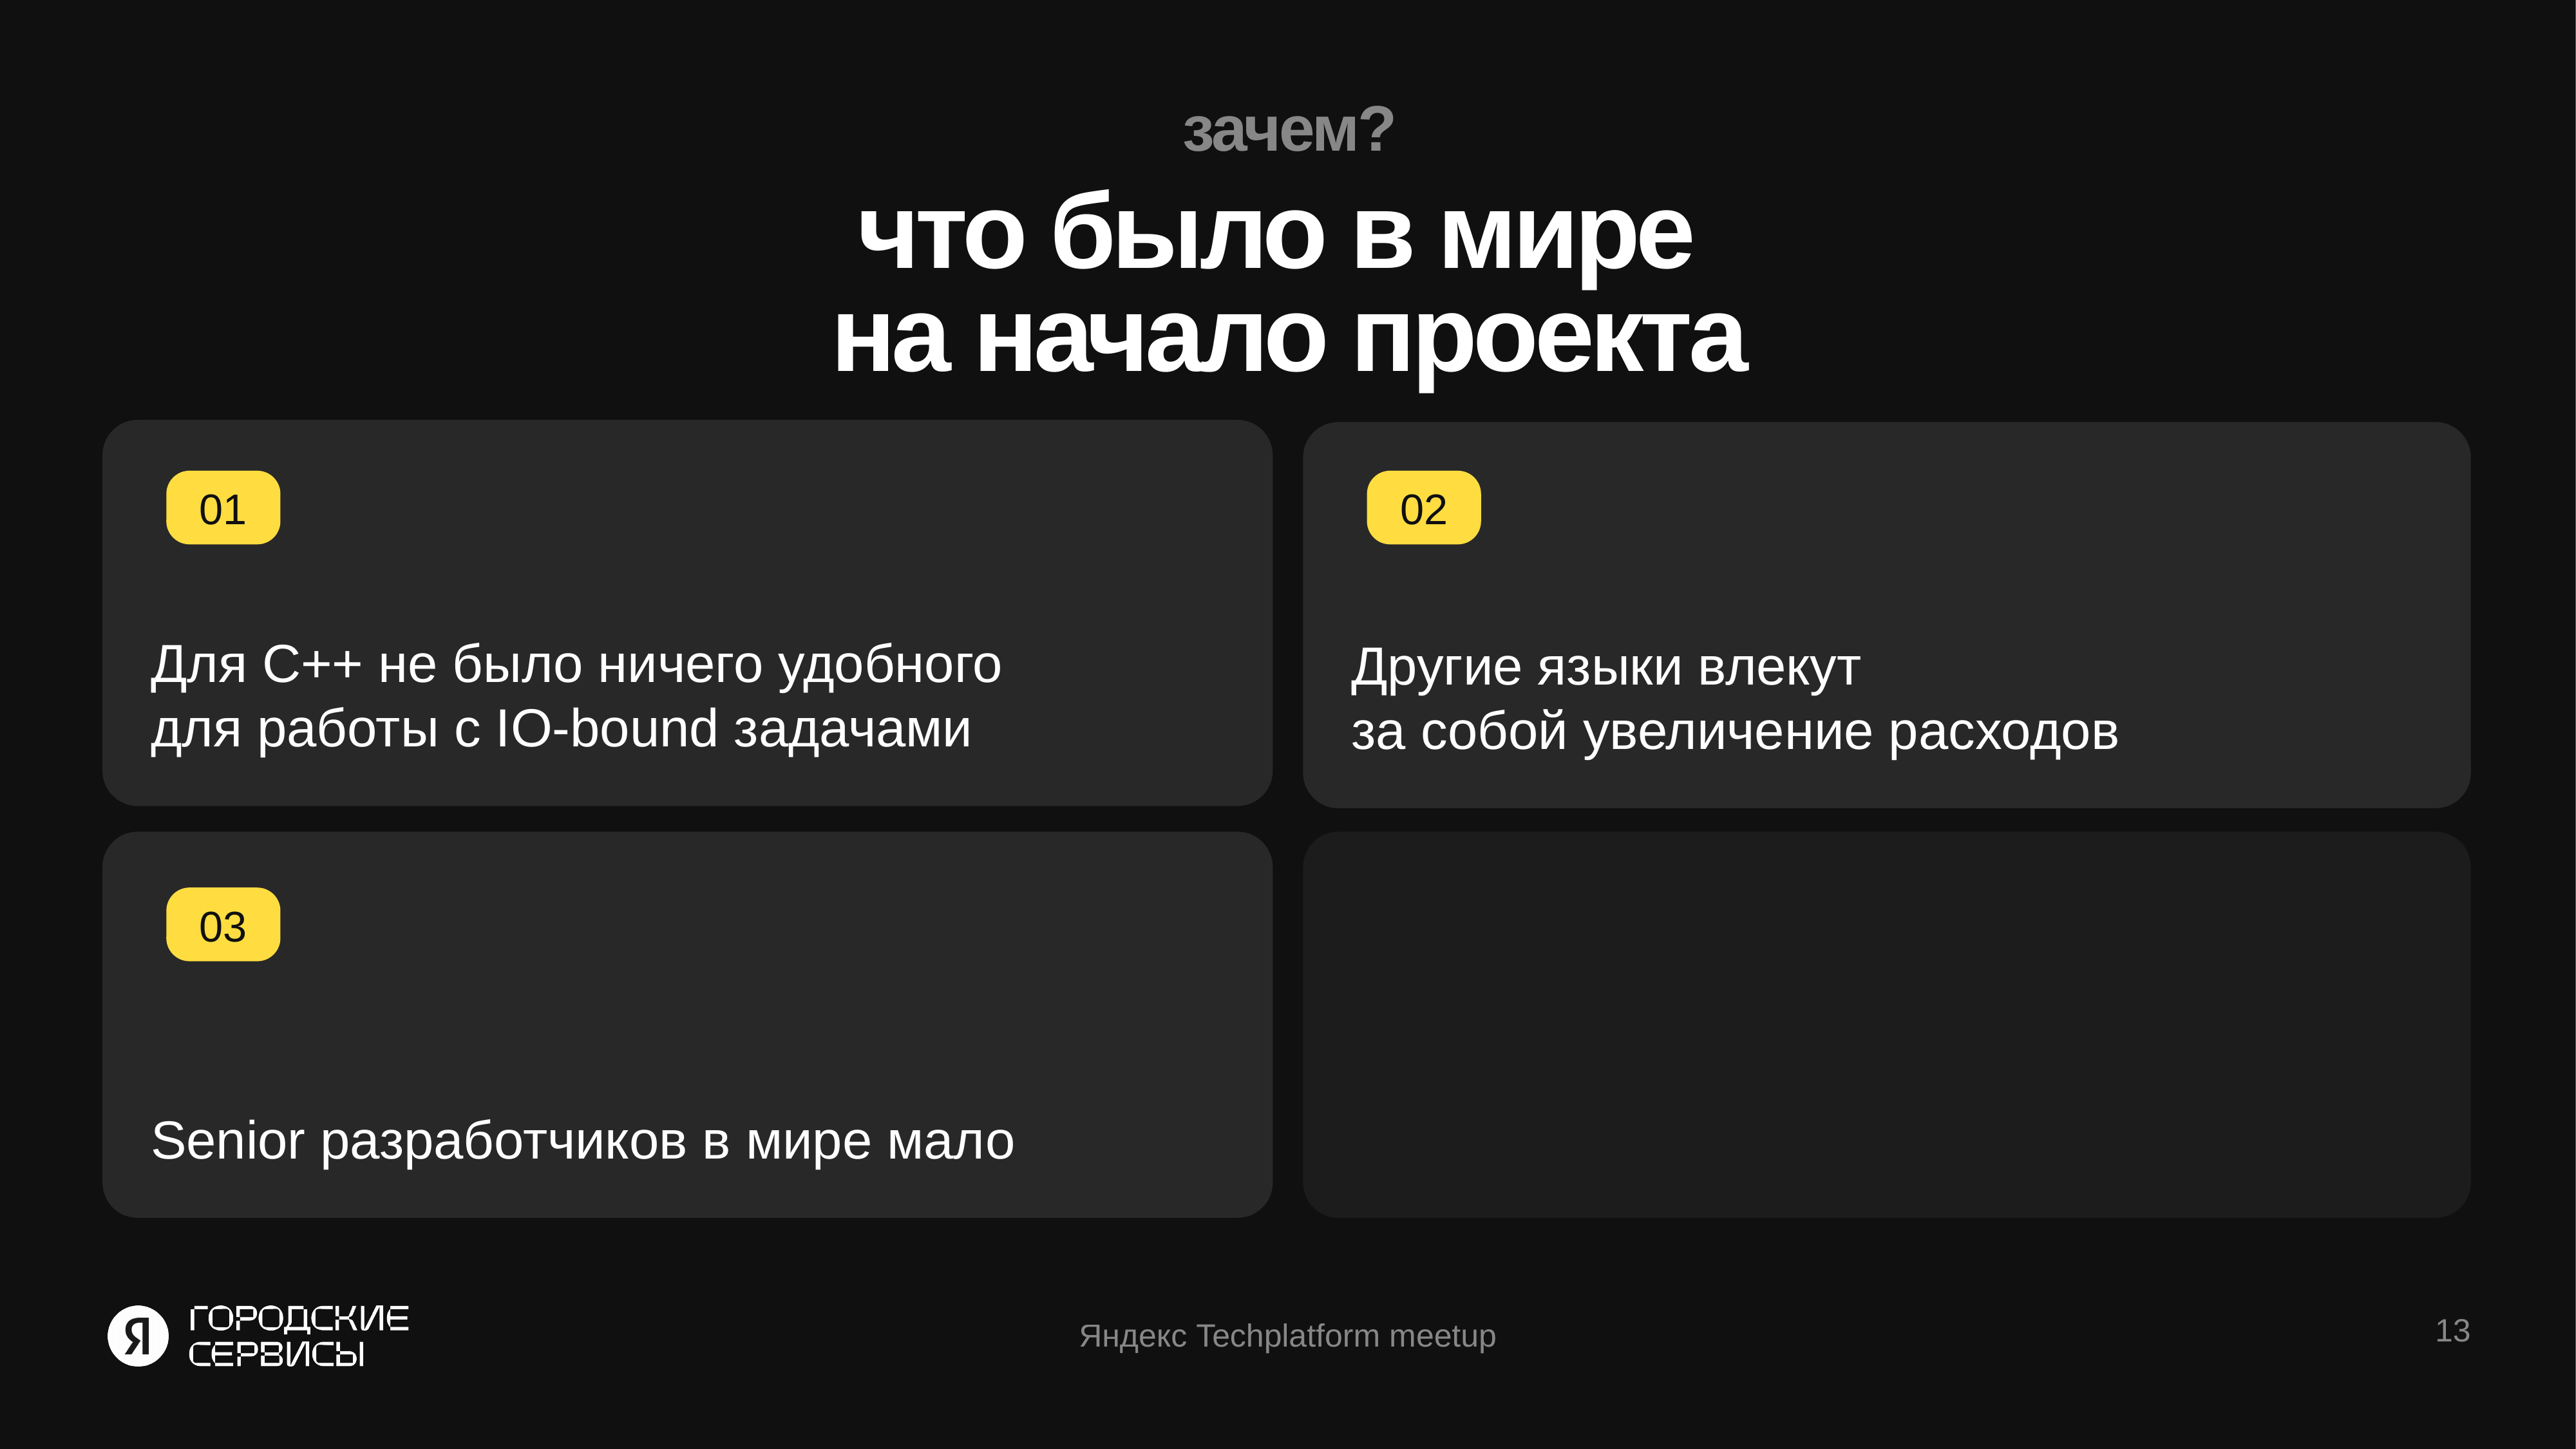

зачем?
# что было в мире на начало проекта
Для C++ не было ничего удобного
для работы с IO-bound задачами
Другие языки влекут
за собой увеличение расходов
01
02
Senior разработчиков в мире мало

03
13
Яндекс Techplatform meetup